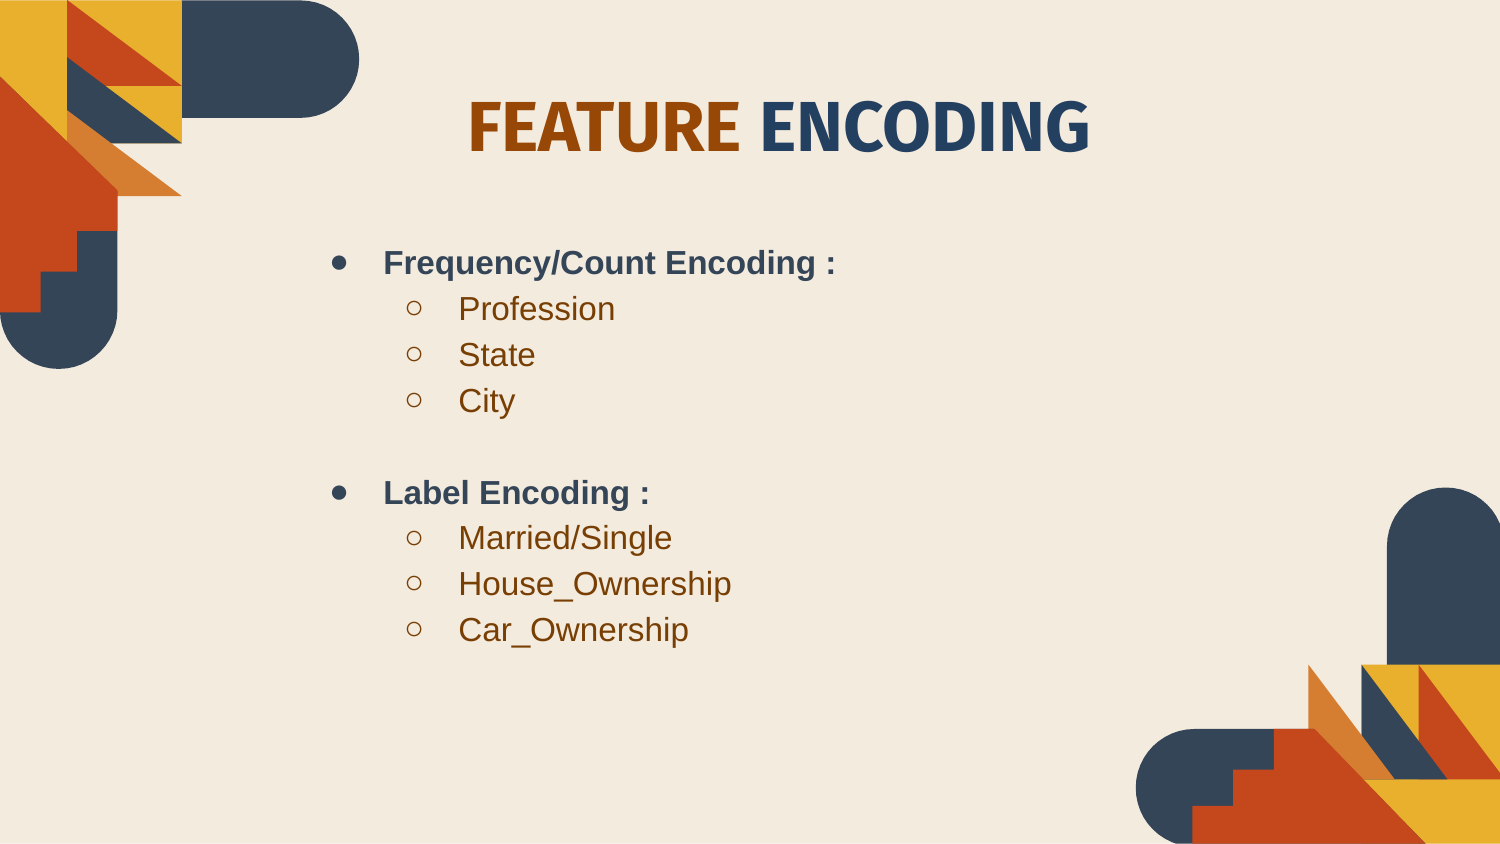

# FEATURE ENCODING
Frequency/Count Encoding :
Profession
State
City

Label Encoding :
Married/Single
House_Ownership
Car_Ownership